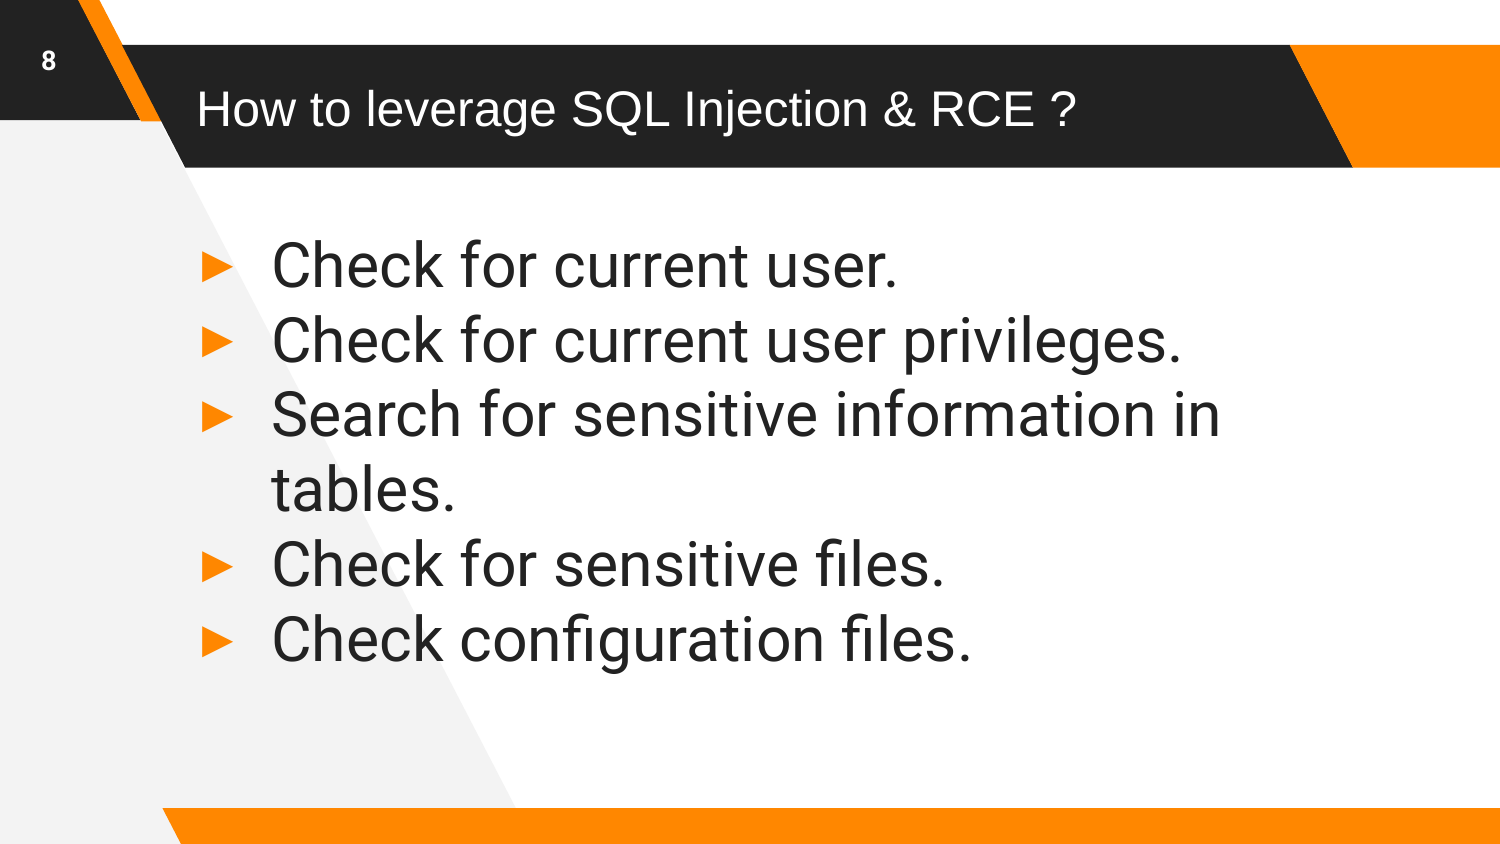

8
# How to leverage SQL Injection & RCE ?
Check for current user.
Check for current user privileges.
Search for sensitive information in tables.
Check for sensitive files.
Check configuration files.